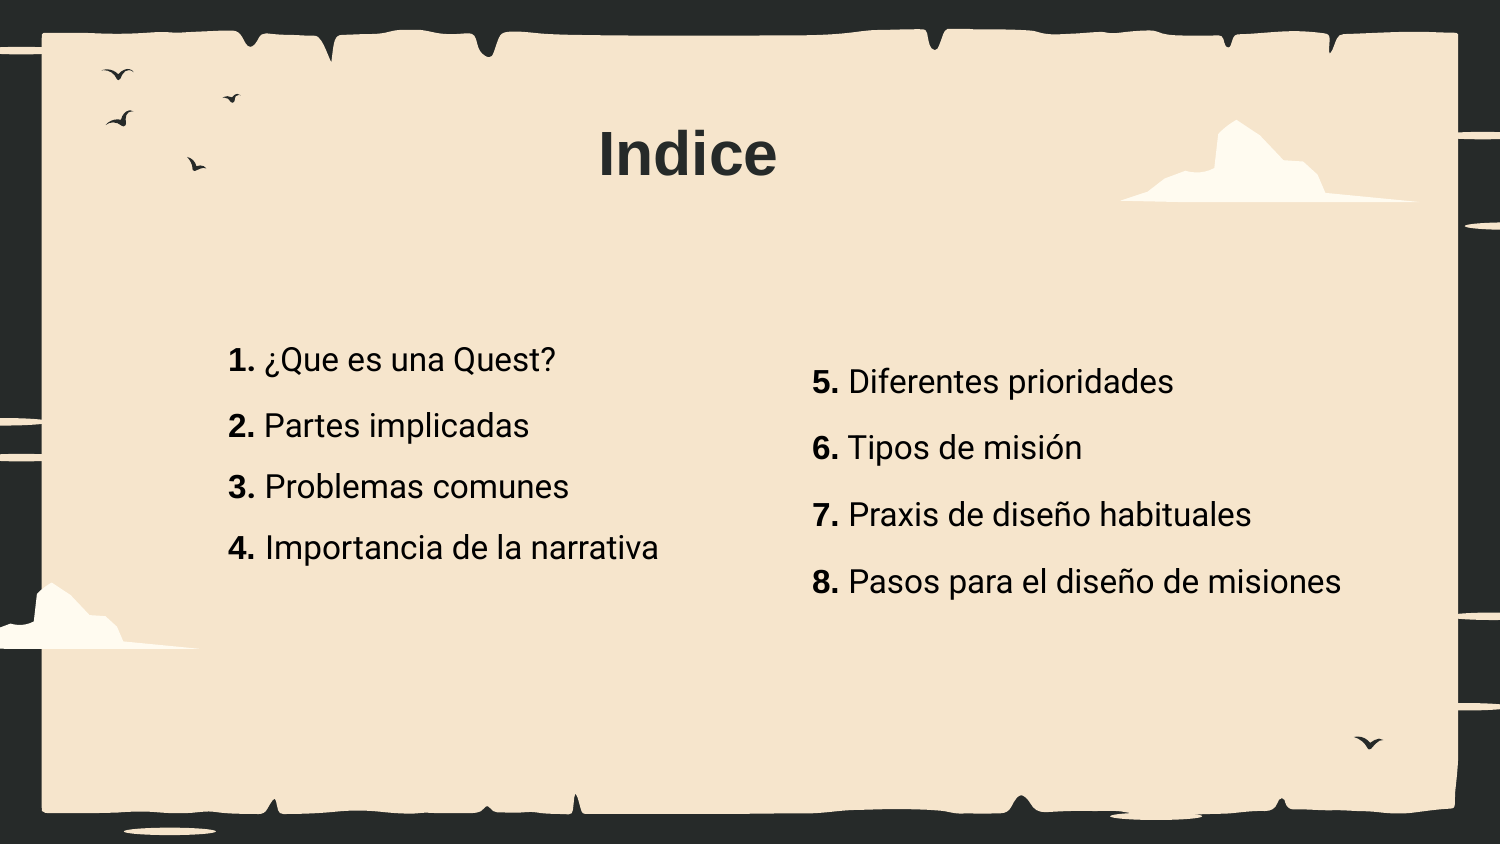

# Indice
1. ¿Que es una Quest?
2. Partes implicadas
3. Problemas comunes
4. Importancia de la narrativa

5. Diferentes prioridades
6. Tipos de misión
7. Praxis de diseño habituales
8. Pasos para el diseño de misiones